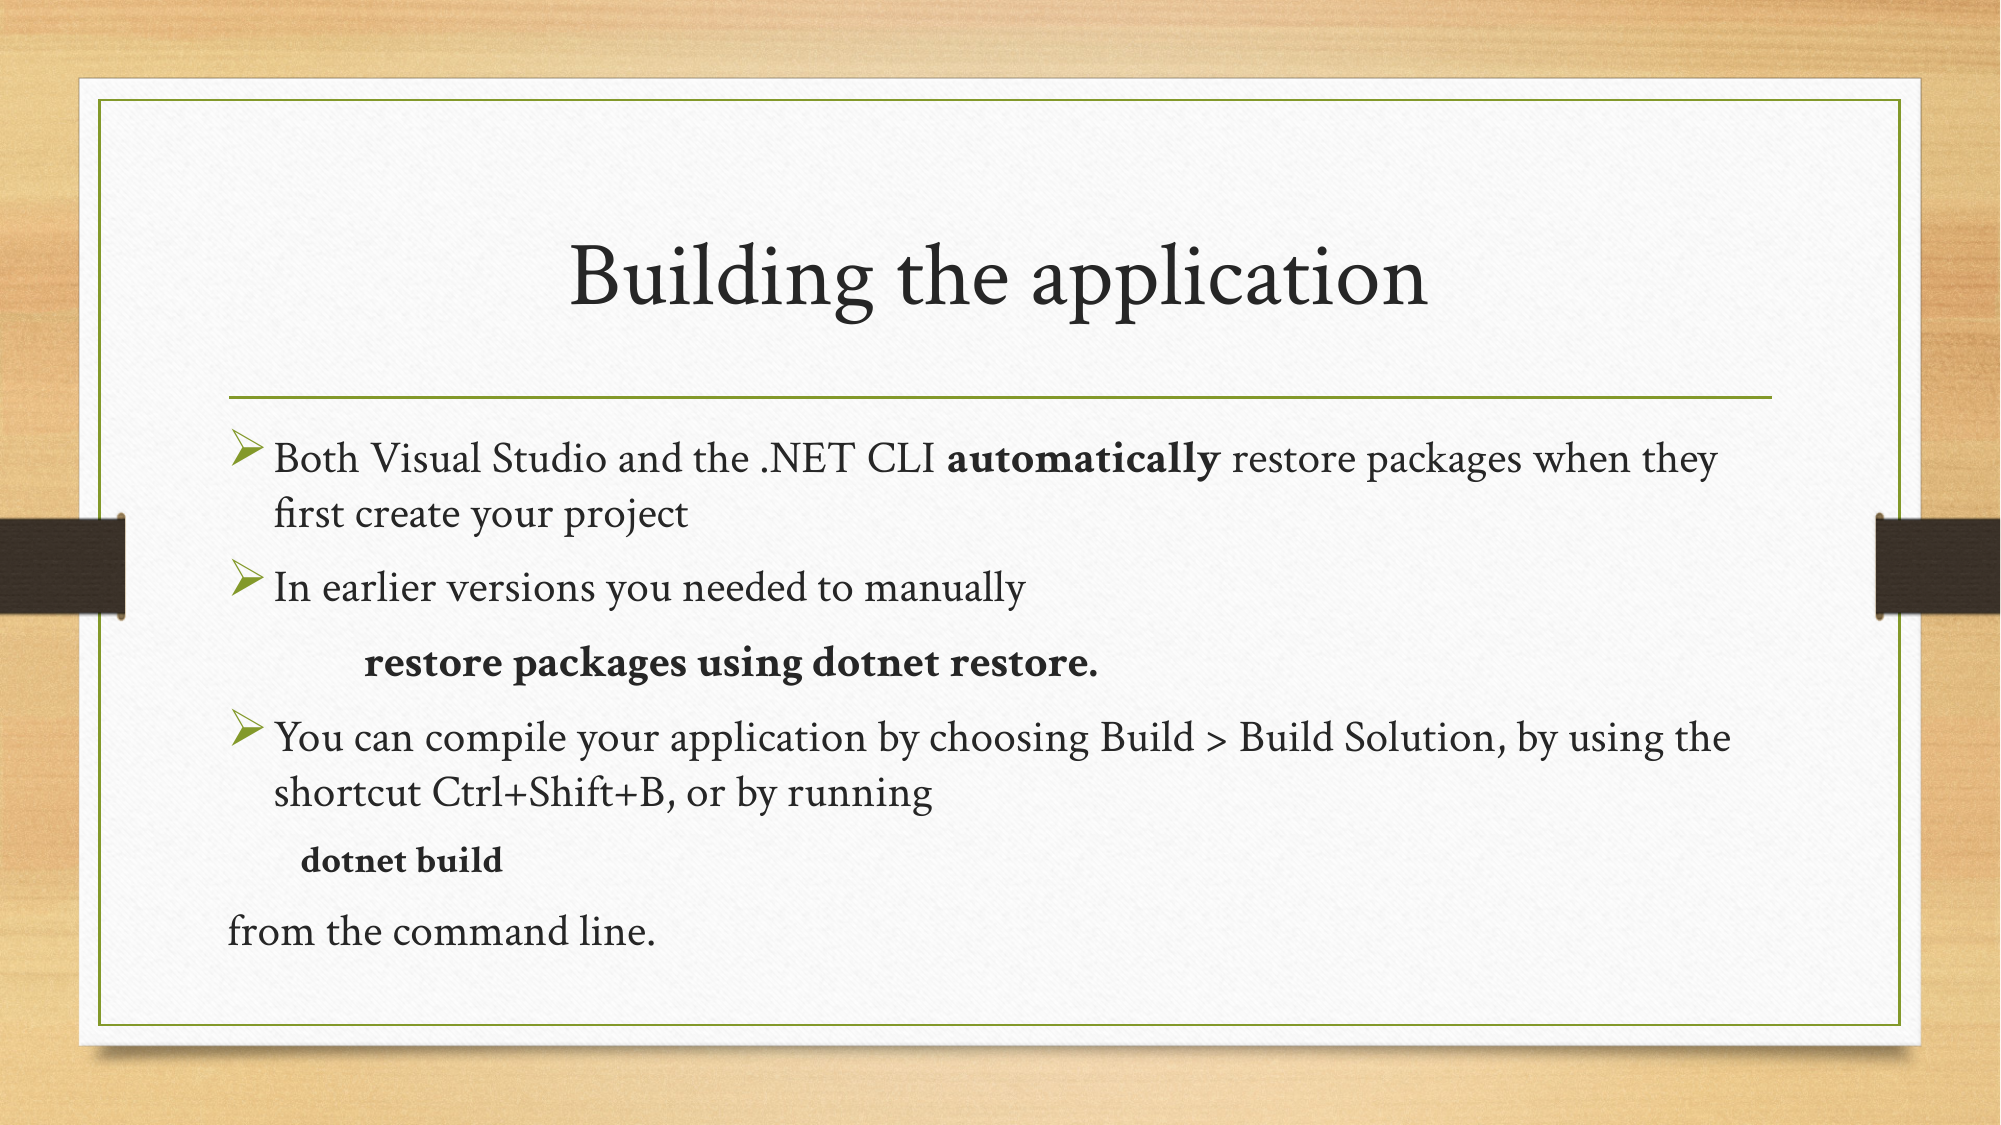

# Building the application
Both Visual Studio and the .NET CLI automatically restore packages when they first create your project
In earlier versions you needed to manually
	restore packages using dotnet restore.
You can compile your application by choosing Build > Build Solution, by using the shortcut Ctrl+Shift+B, or by running
dotnet build
from the command line.